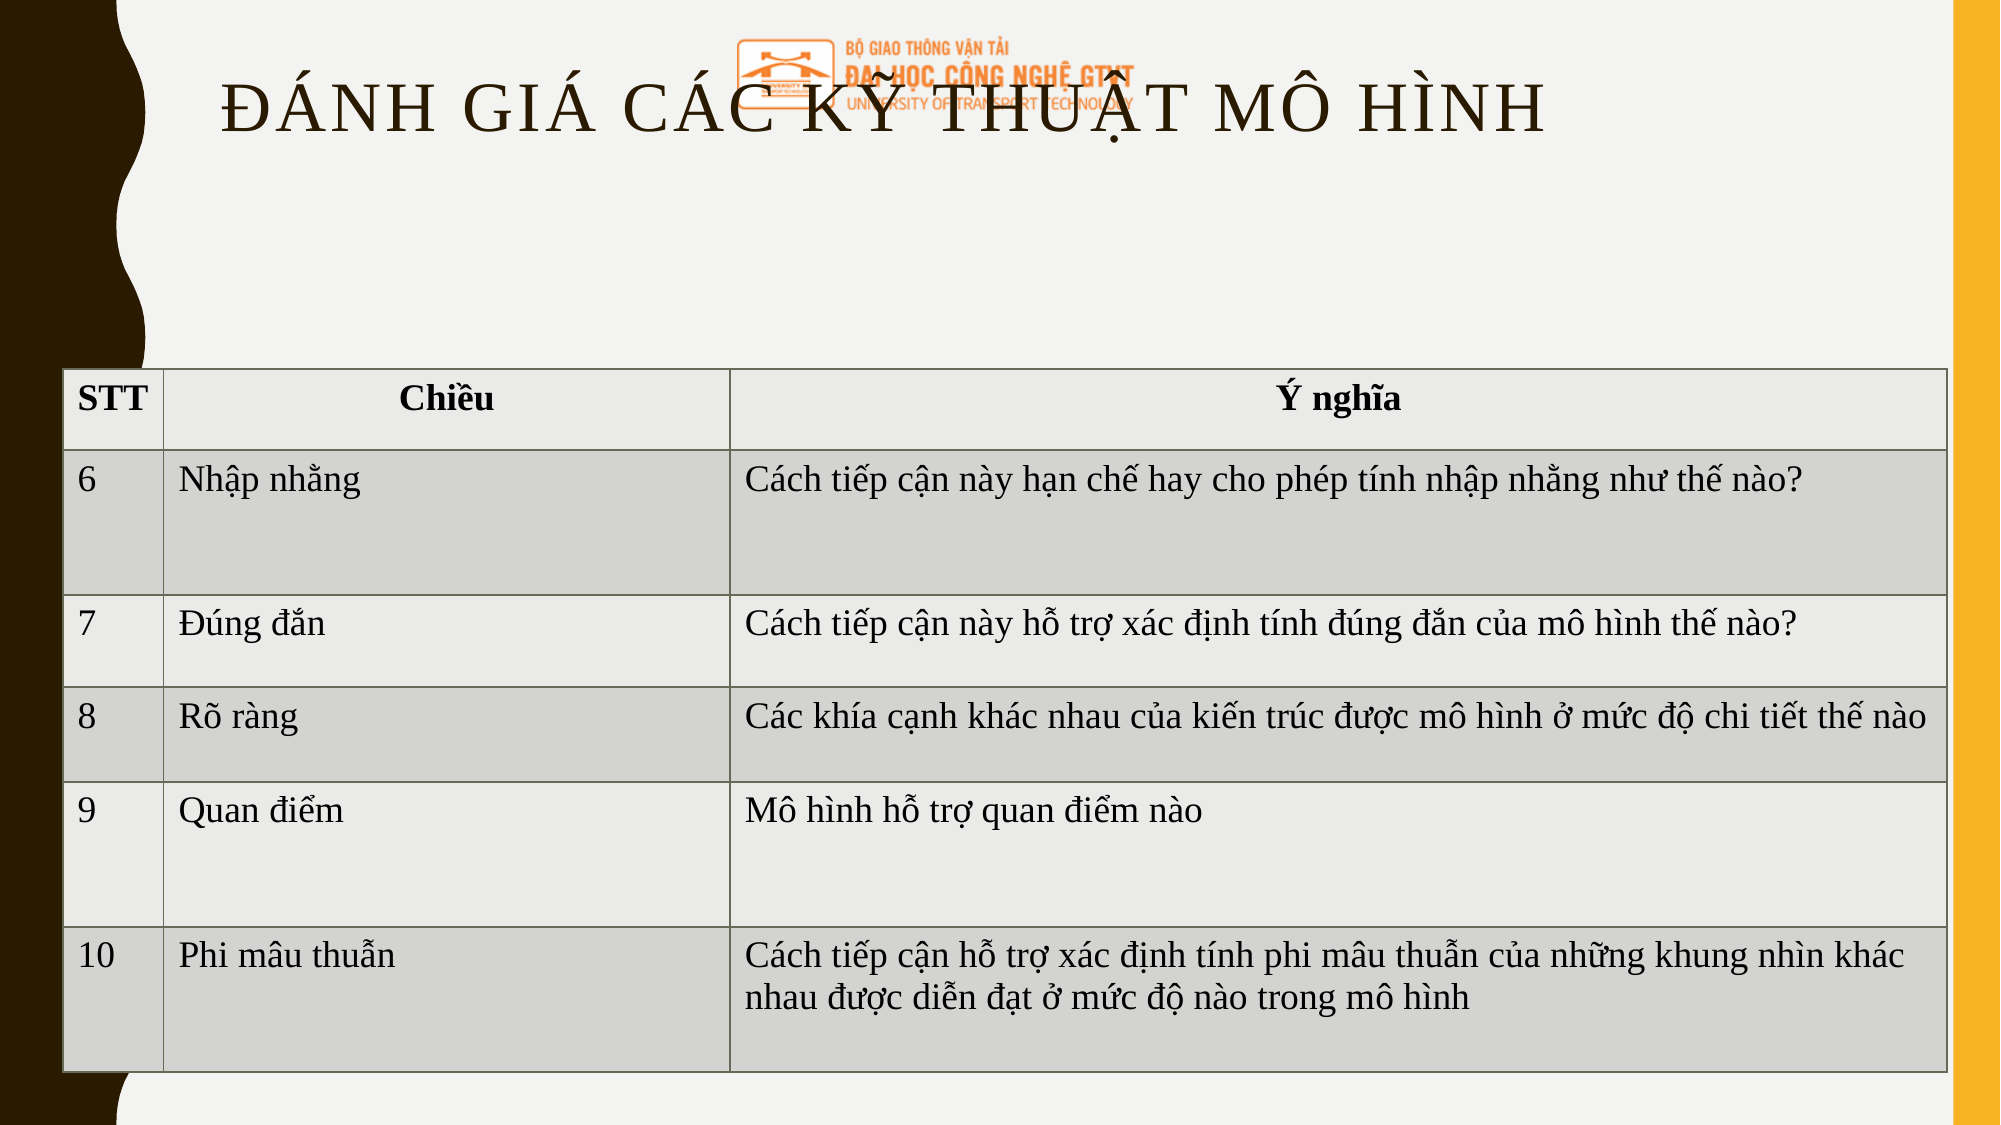

# Đánh giá các kỹ thuật mô hình
| STT | Chiều | Ý nghĩa |
| --- | --- | --- |
| 6 | Nhập nhằng | Cách tiếp cận này hạn chế hay cho phép tính nhập nhằng như thế nào? |
| 7 | Đúng đắn | Cách tiếp cận này hỗ trợ xác định tính đúng đắn của mô hình thế nào? |
| 8 | Rõ ràng | Các khía cạnh khác nhau của kiến trúc được mô hình ở mức độ chi tiết thế nào |
| 9 | Quan điểm | Mô hình hỗ trợ quan điểm nào |
| 10 | Phi mâu thuẫn | Cách tiếp cận hỗ trợ xác định tính phi mâu thuẫn của những khung nhìn khác nhau được diễn đạt ở mức độ nào trong mô hình |